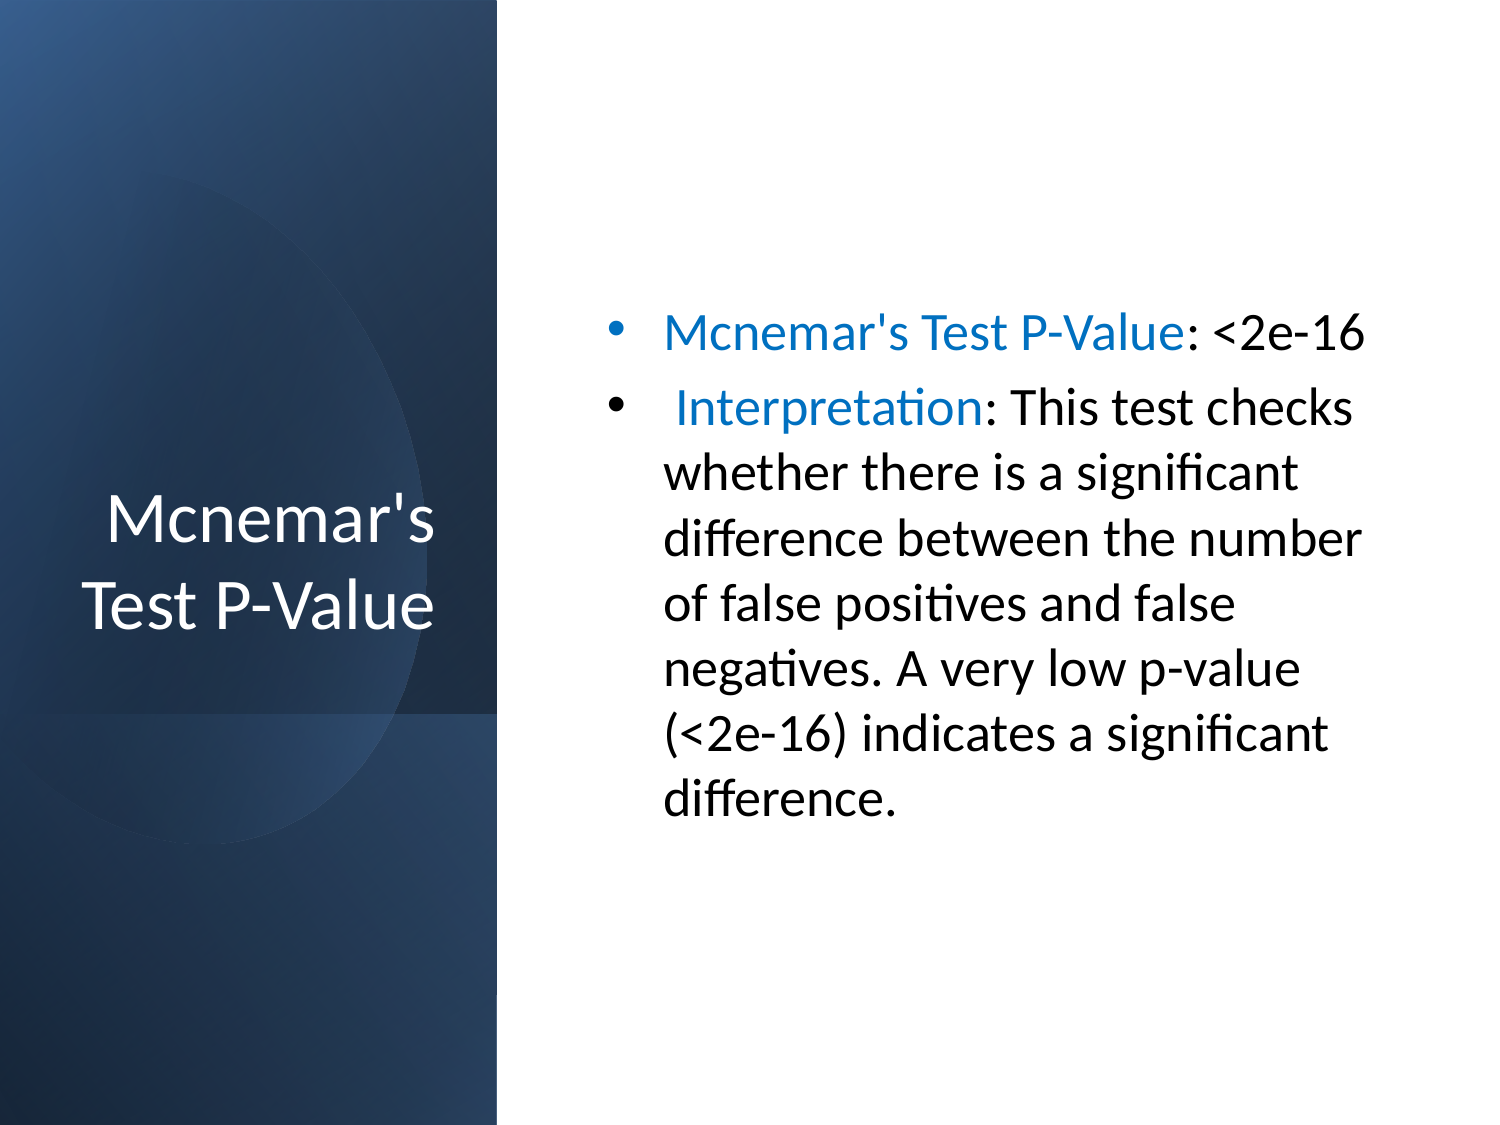

# Mcnemar's Test P-Value
Mcnemar's Test P-Value: <2e-16
 Interpretation: This test checks whether there is a significant difference between the number of false positives and false negatives. A very low p-value (<2e-16) indicates a significant difference.